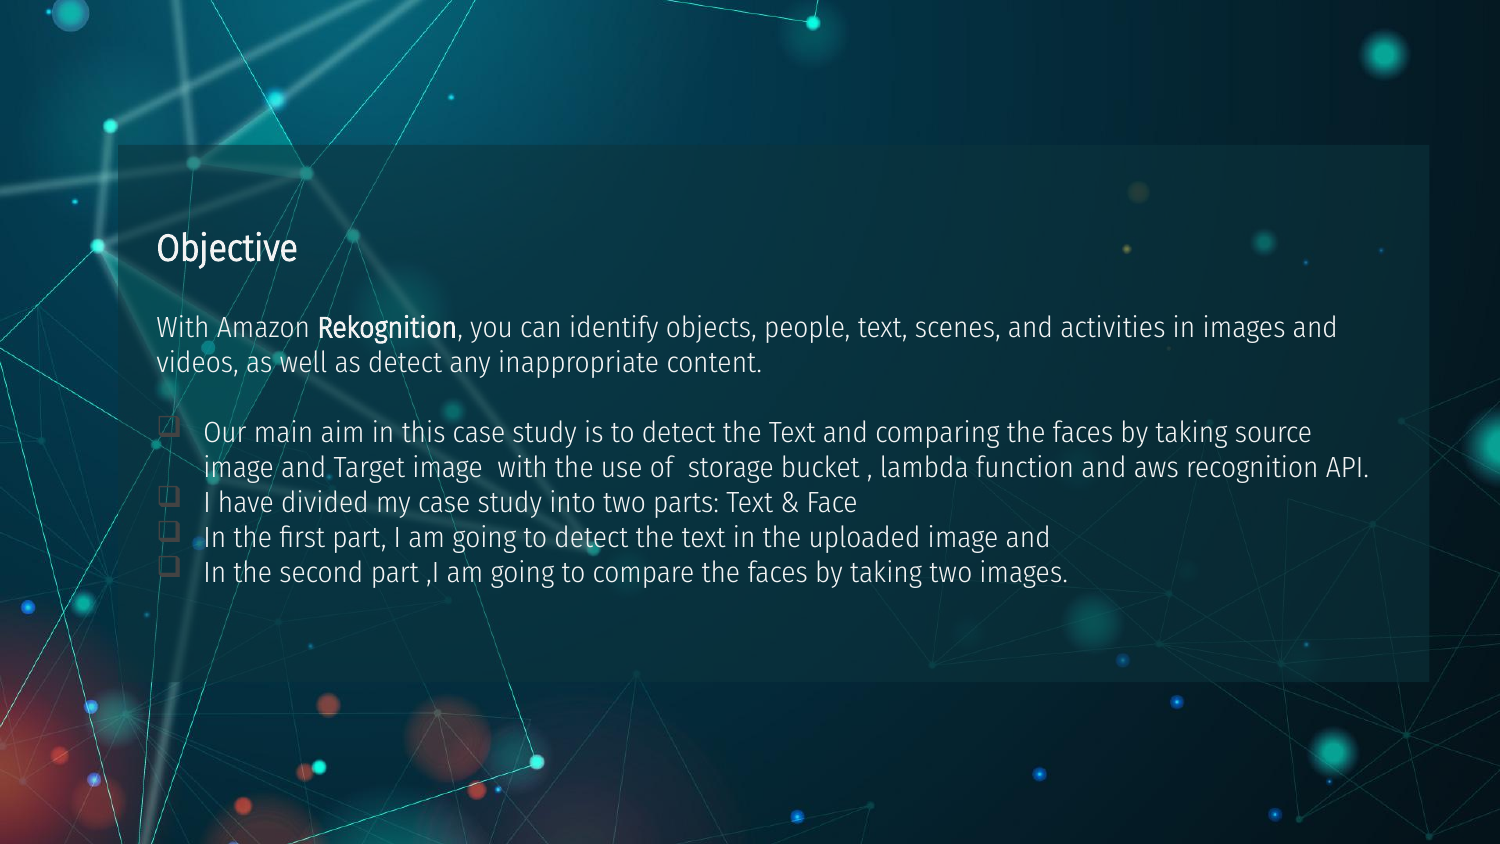

Objective

With Amazon Rekognition, you can identify objects, people, text, scenes, and activities in images and videos, as well as detect any inappropriate content.

Our main aim in this case study is to detect the Text and comparing the faces by taking source image and Target image  with the use of  storage bucket , lambda function and aws recognition API.
I have divided my case study into two parts: Text & Face
In the first part, I am going to detect the text in the uploaded image and
In the second part ,I am going to compare the faces by taking two images.